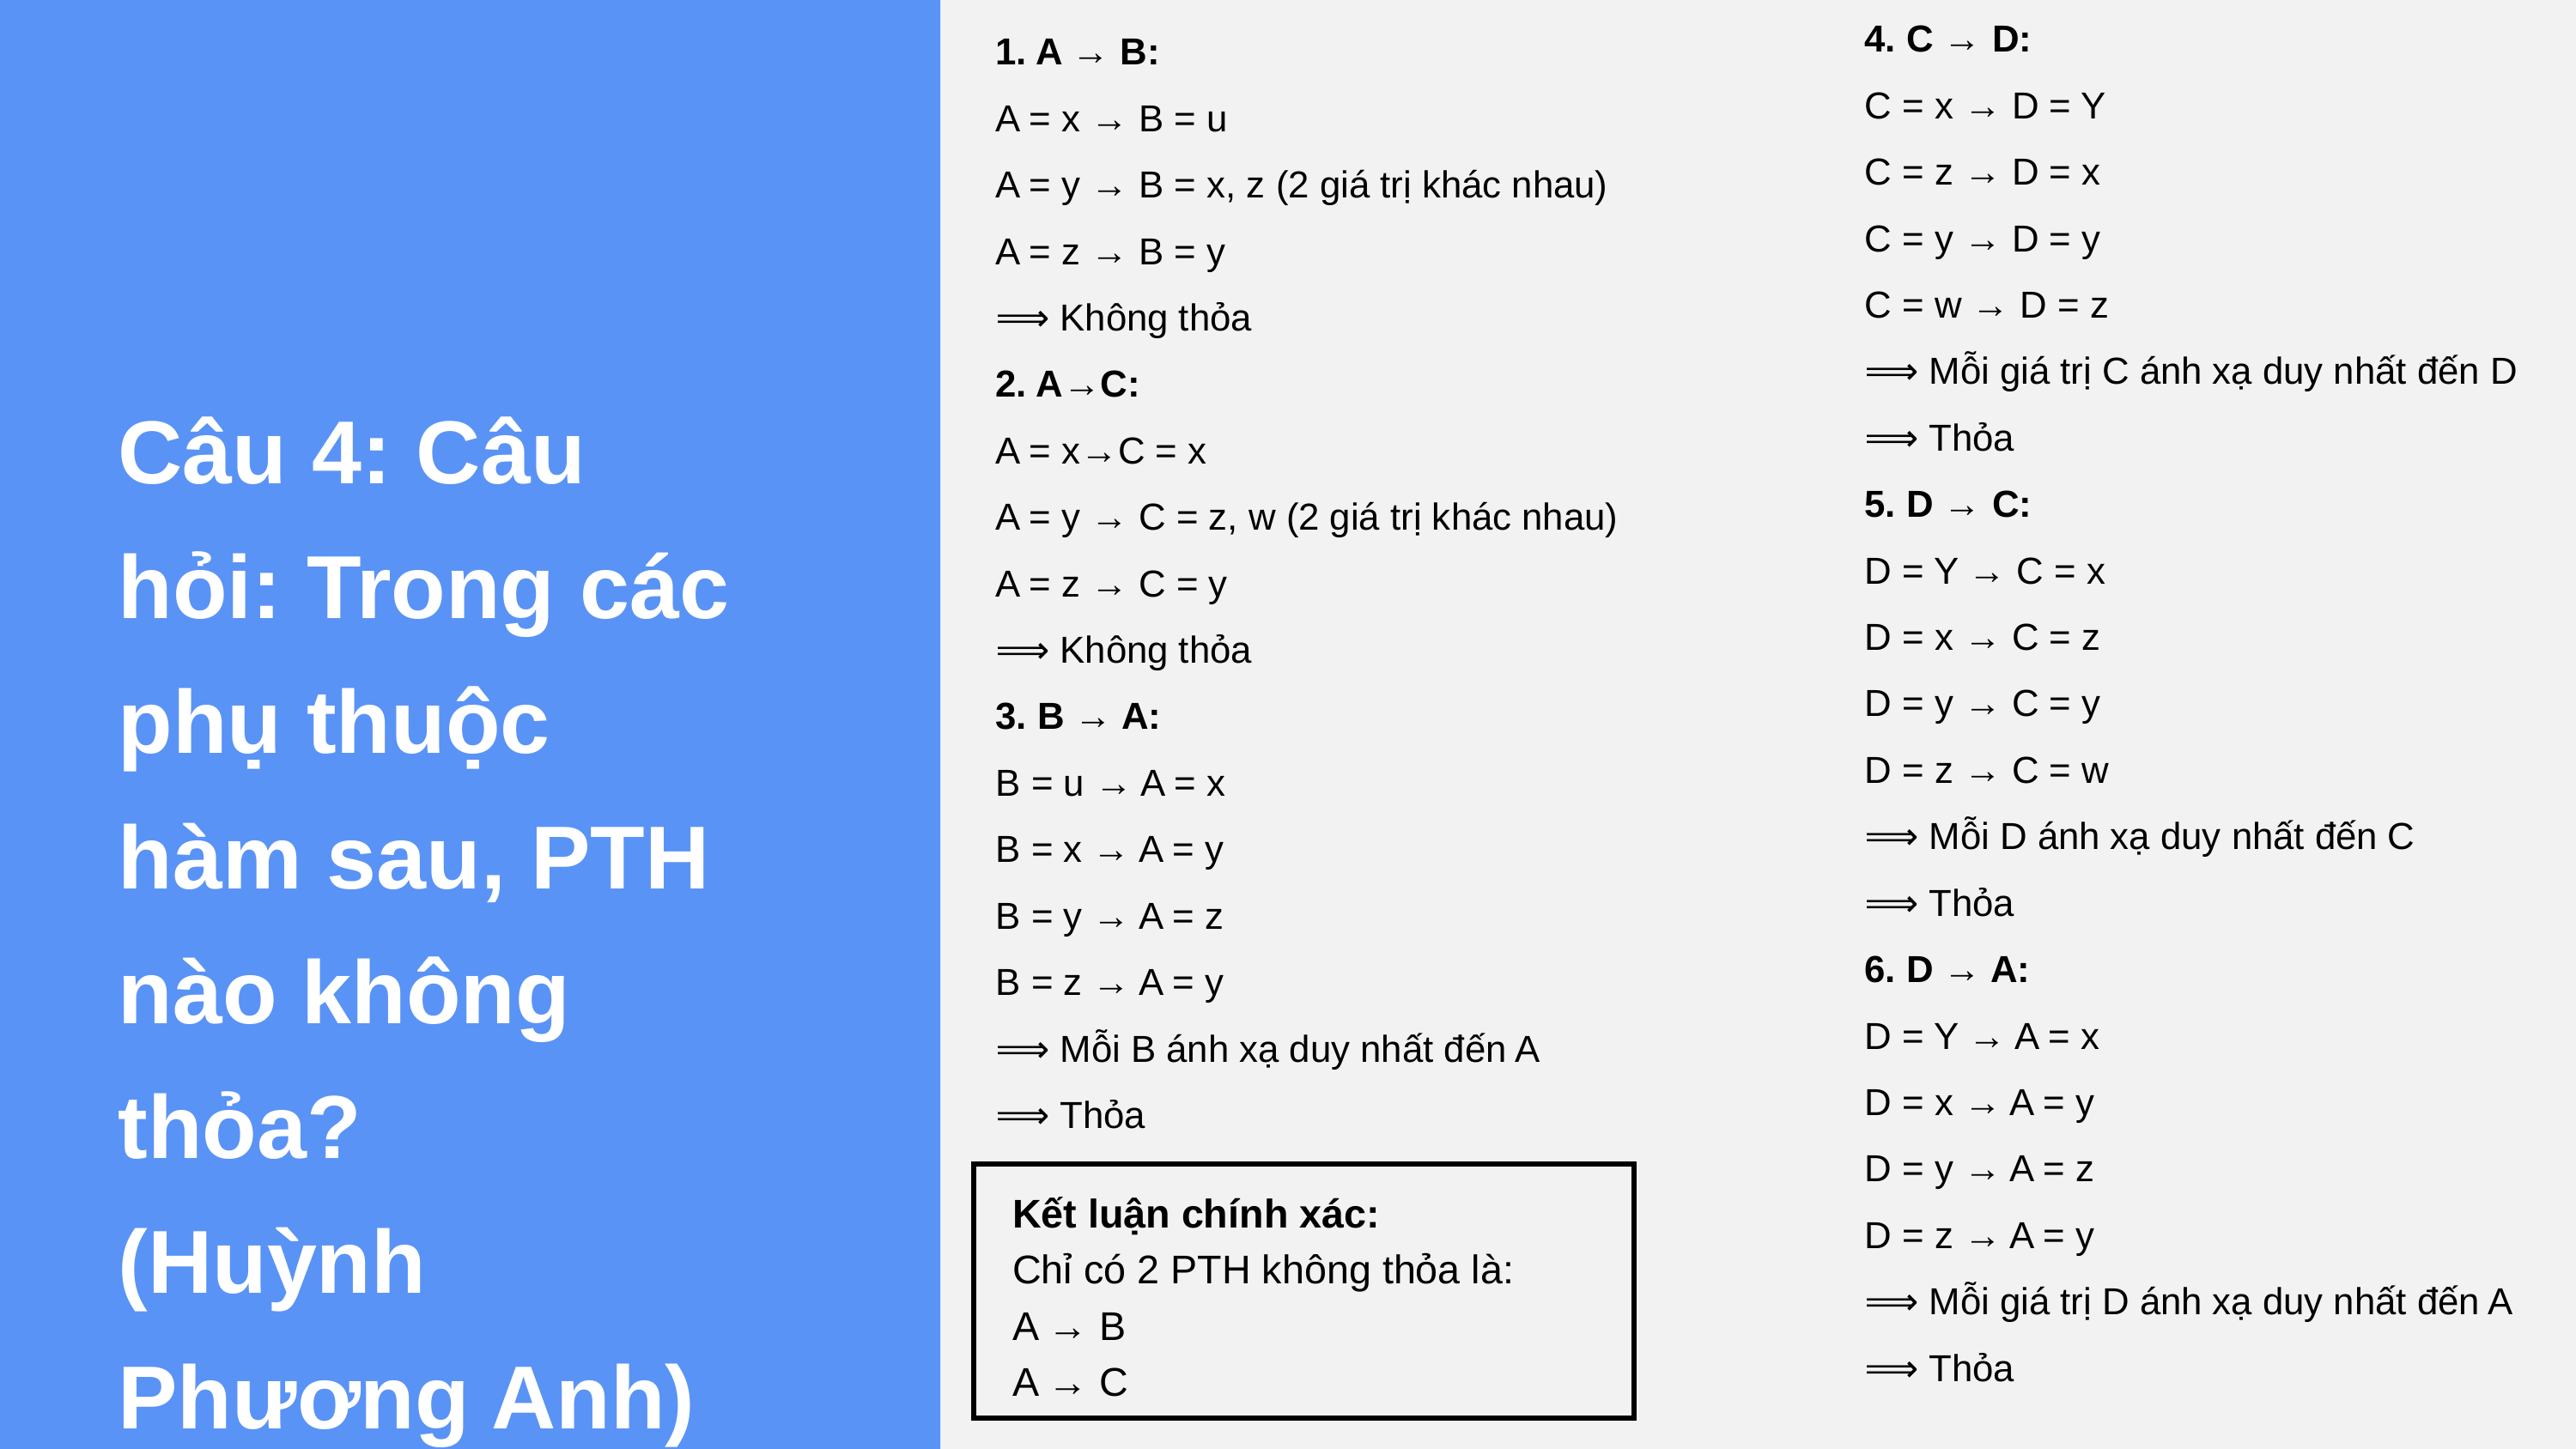

4. C → D:
C = x → D = Y
C = z → D = x
C = y → D = y
C = w → D = z
⟹ Mỗi giá trị C ánh xạ duy nhất đến D
⟹ Thỏa
5. D → C:
D = Y → C = x
D = x → C = z
D = y → C = y
D = z → C = w
⟹ Mỗi D ánh xạ duy nhất đến C
⟹ Thỏa
6. D → A:
D = Y → A = x
D = x → A = y
D = y → A = z
D = z → A = y
⟹ Mỗi giá trị D ánh xạ duy nhất đến A
⟹ Thỏa

1. A → B:
A = x → B = u
A = y → B = x, z (2 giá trị khác nhau)
A = z → B = y
⟹ Không thỏa
2. A→C:
A = x→C = x
A = y → C = z, w (2 giá trị khác nhau)
A = z → C = y
⟹ Không thỏa
3. B → A:
B = u → A = x
B = x → A = y
B = y → A = z
B = z → A = y
⟹ Mỗi B ánh xạ duy nhất đến A
⟹ Thỏa

Câu 4: Câu hỏi: Trong các phụ thuộc hàm sau, PTH nào không thỏa?
(Huỳnh Phương Anh)

Kết luận chính xác:
Chỉ có 2 PTH không thỏa là:
A → B
A → C